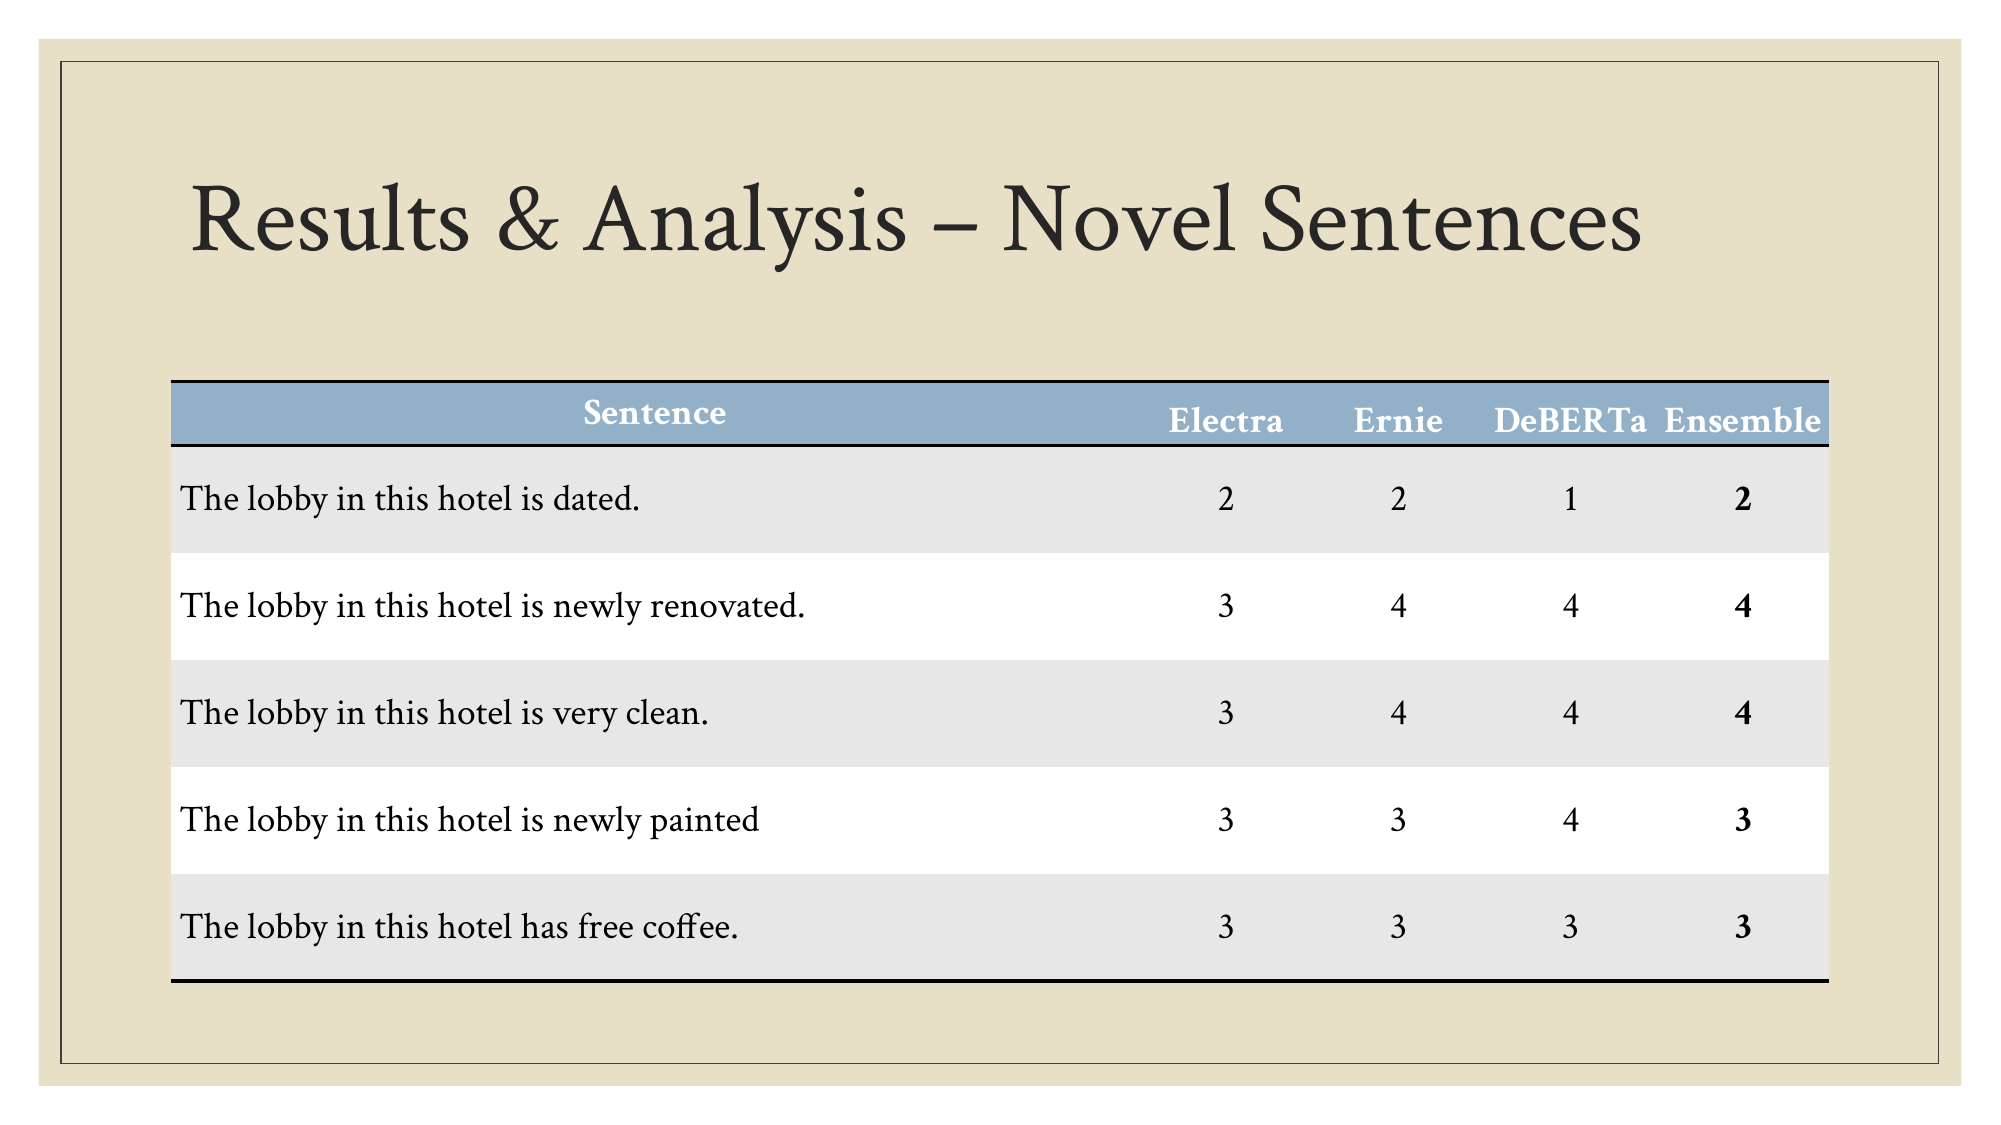

# Results & Analysis – Novel Sentences
| Sentence | Electra | Ernie | DeBERTa | Ensemble |
| --- | --- | --- | --- | --- |
| The lobby in this hotel is dated. | 2 | 2 | 1 | 2 |
| The lobby in this hotel is newly renovated. | 3 | 4 | 4 | 4 |
| The lobby in this hotel is very clean. | 3 | 4 | 4 | 4 |
| The lobby in this hotel is newly painted | 3 | 3 | 4 | 3 |
| The lobby in this hotel has free coffee. | 3 | 3 | 3 | 3 |